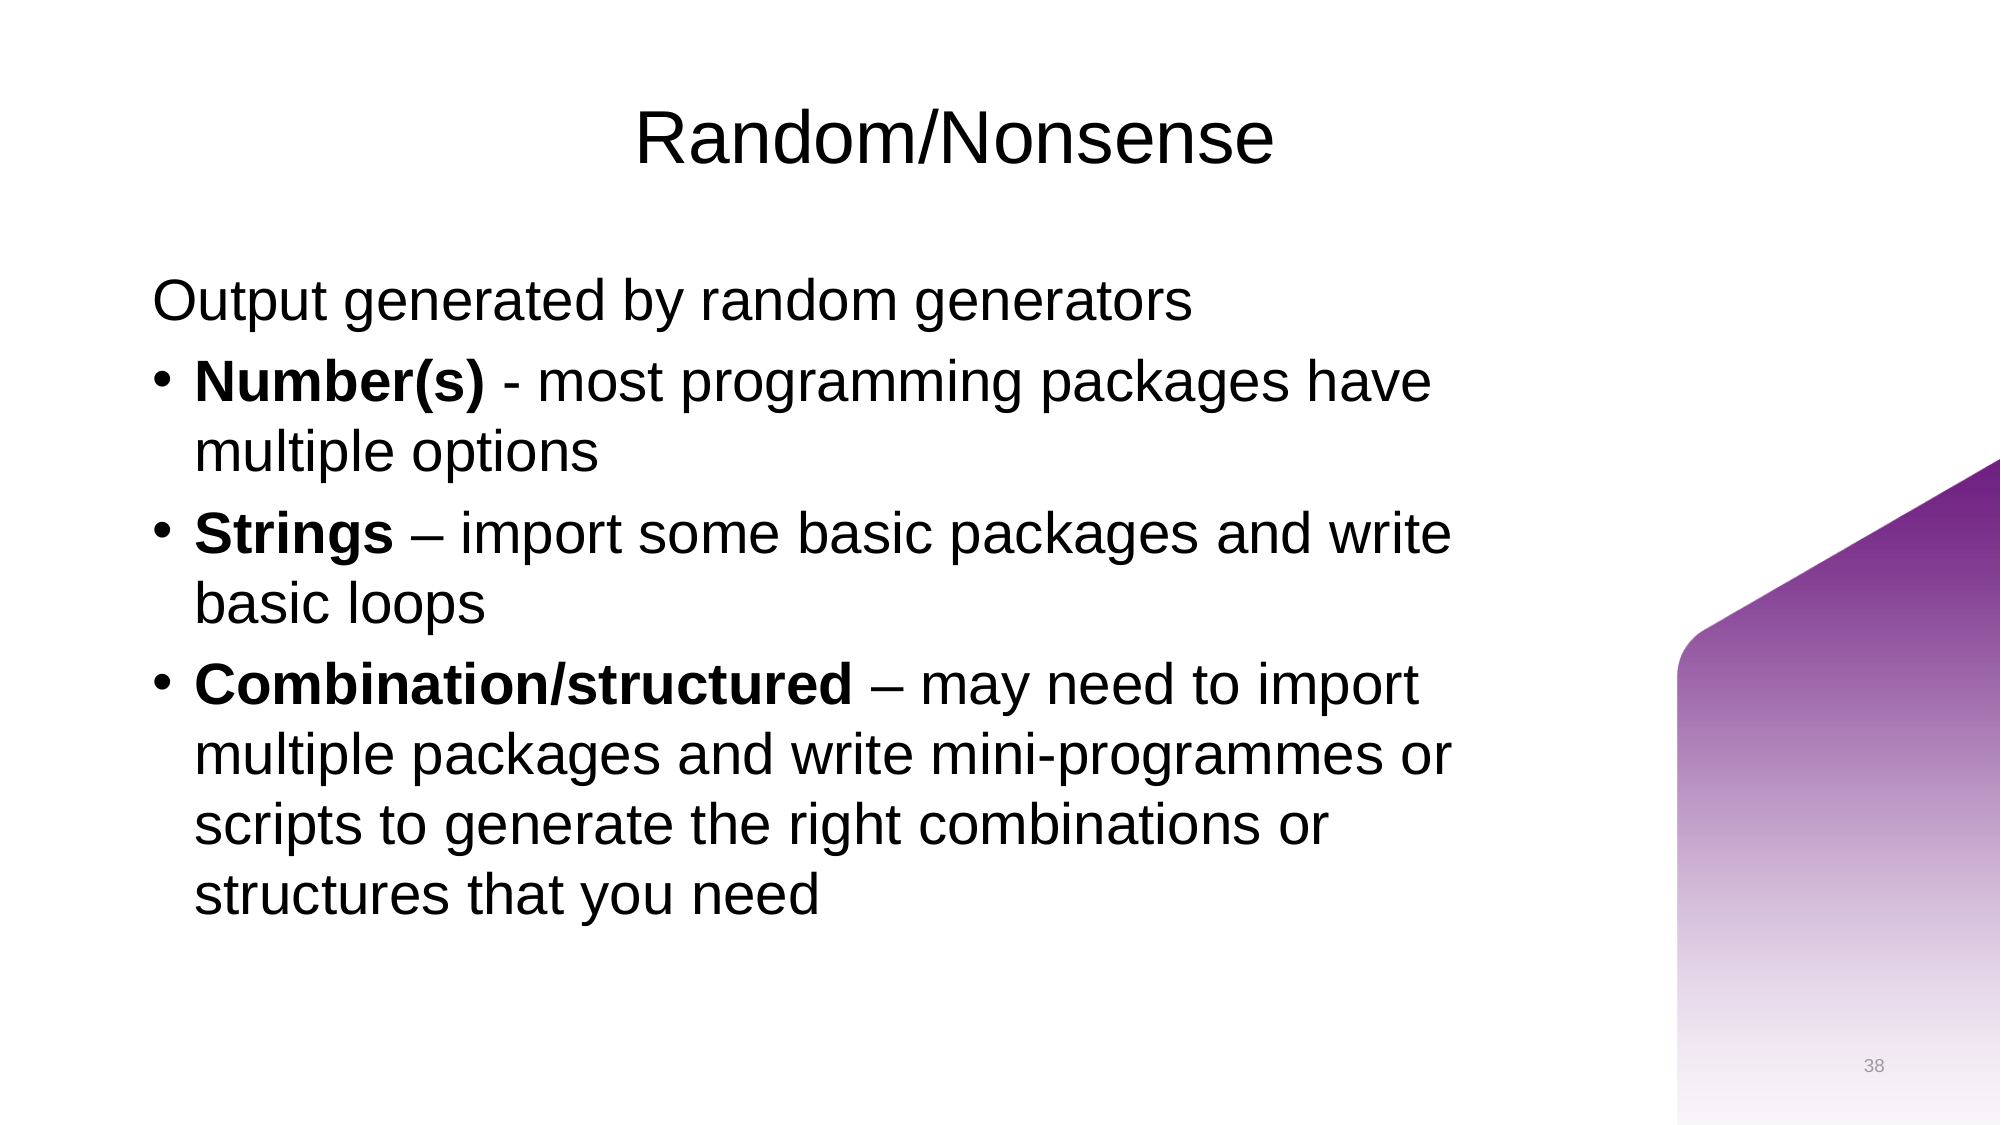

# Random/Nonsense
Output generated by random generators
Number(s) - most programming packages have multiple options
Strings – import some basic packages and write basic loops
Combination/structured – may need to import multiple packages and write mini-programmes or scripts to generate the right combinations or structures that you need
38